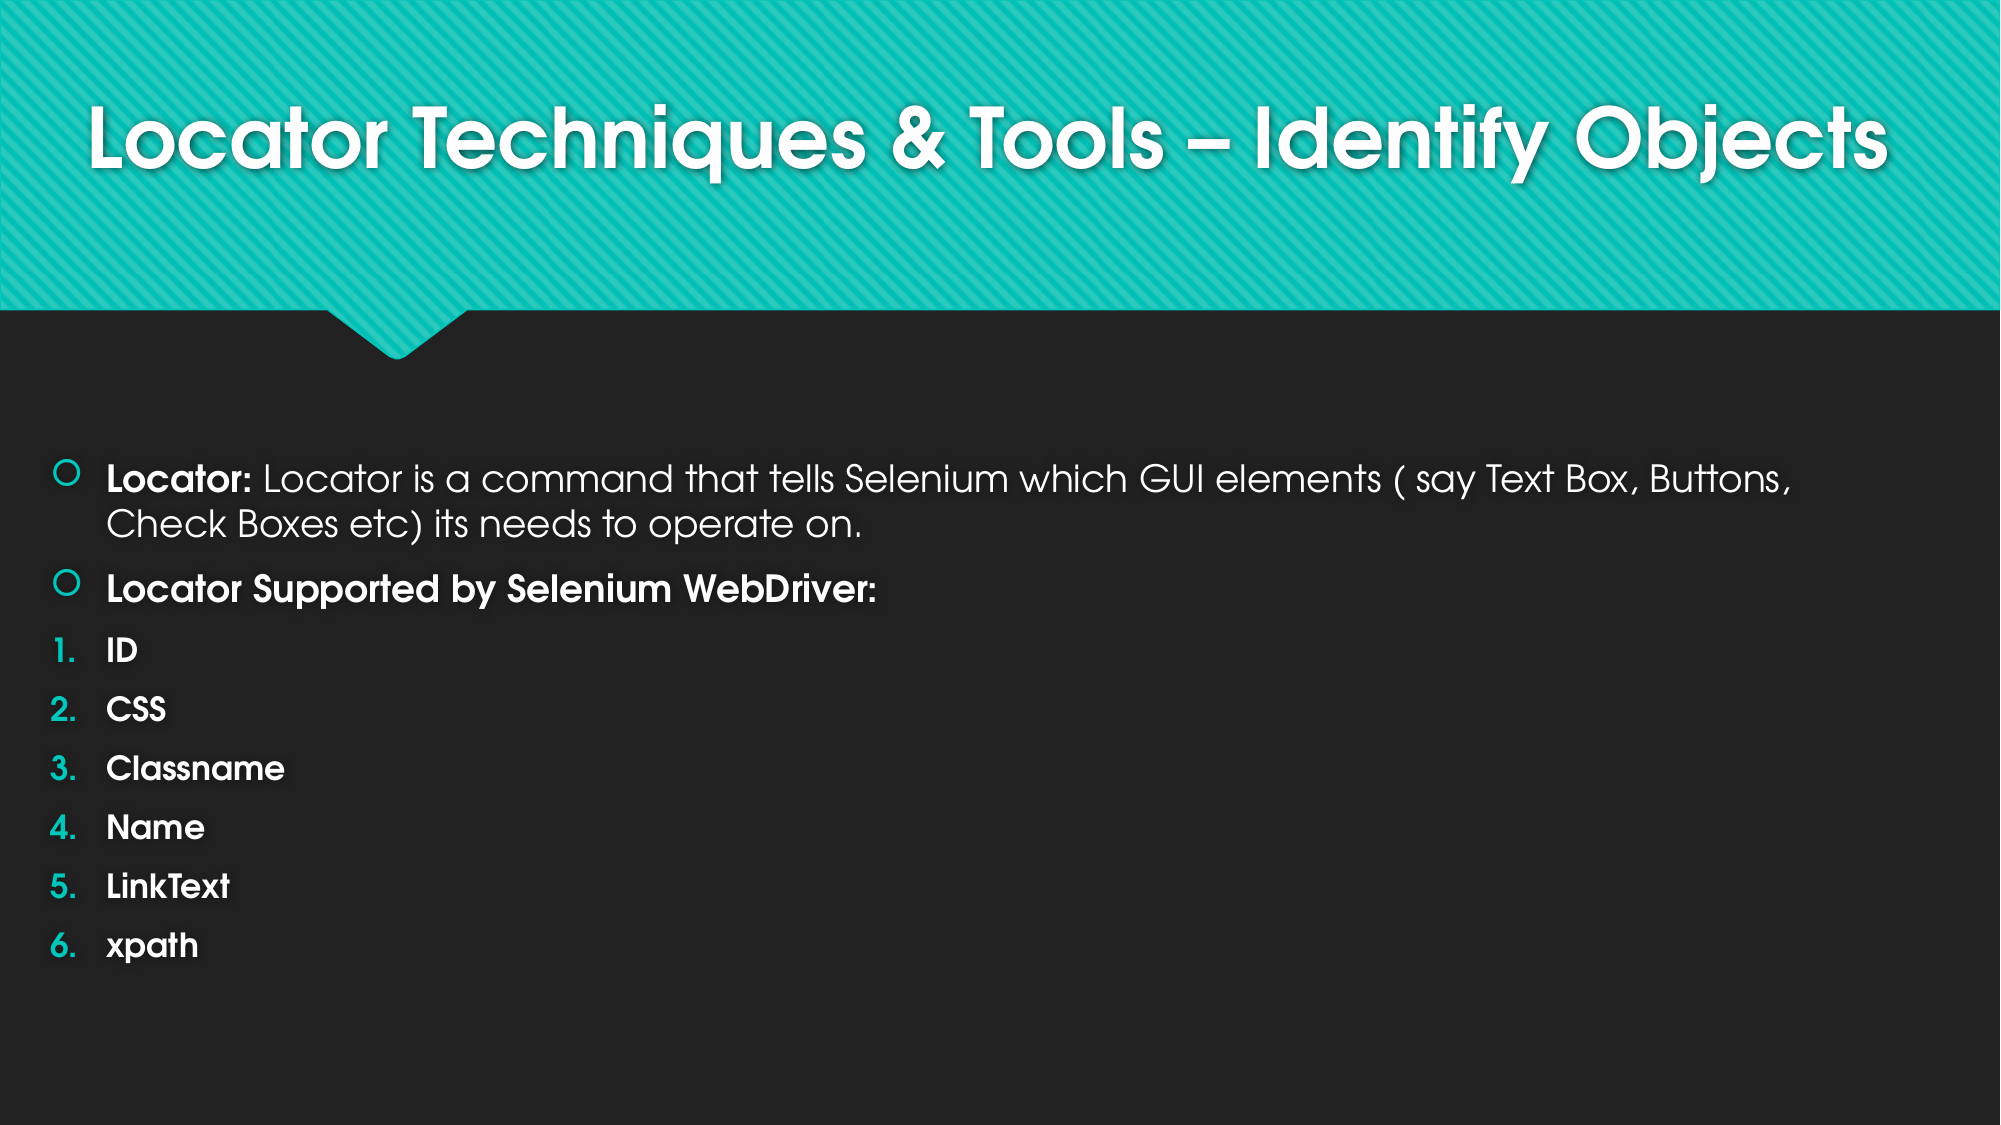

# Locator Techniques & Tools – Identify Objects
Locator: Locator is a command that tells Selenium which GUI elements ( say Text Box, Buttons, Check Boxes etc) its needs to operate on.
Locator Supported by Selenium WebDriver:
ID
CSS
Classname
Name
LinkText
xpath